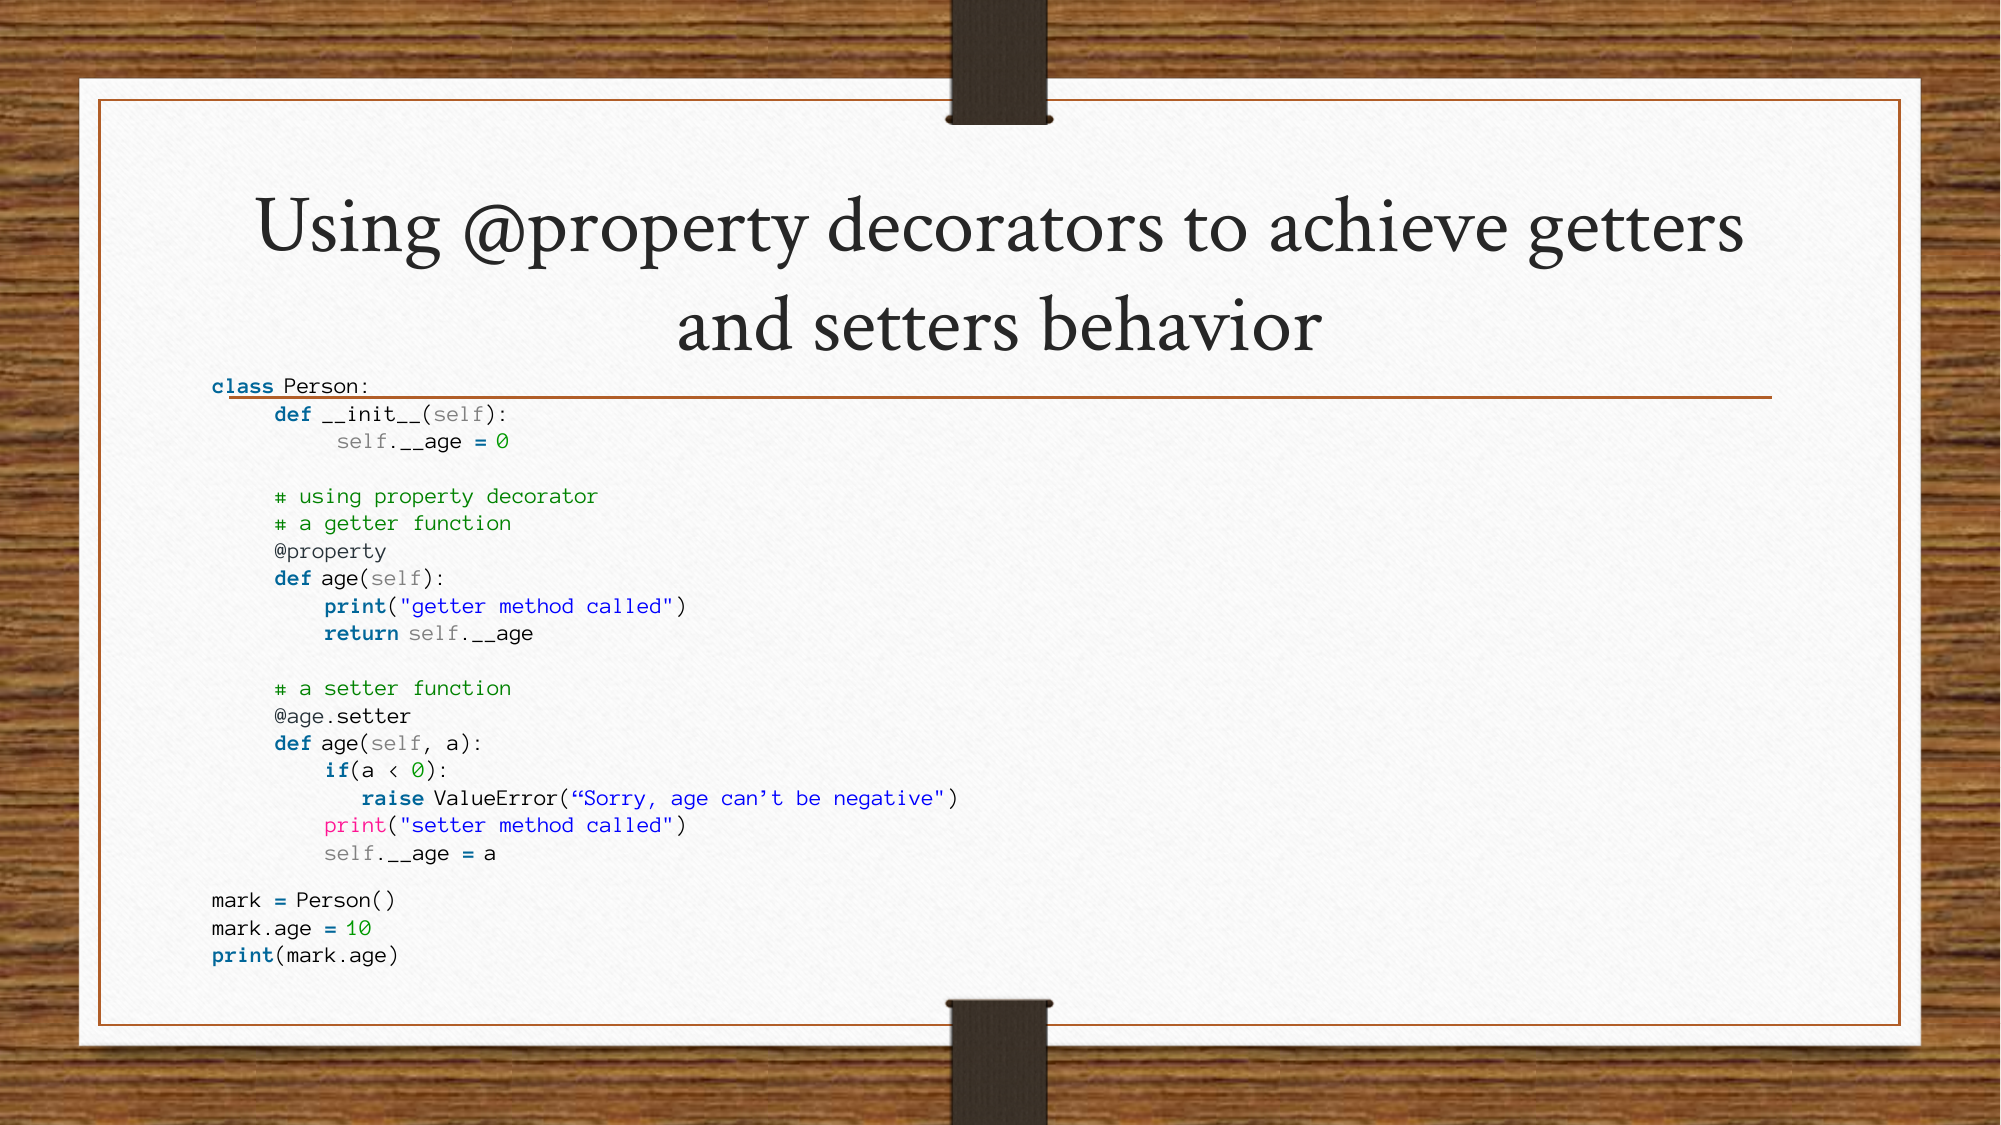

# Using @property decorators to achieve getters and setters behavior
class Person:
     def __init__(self):
          self.__age = 0

     # using property decorator
     # a getter function
     @property
     def age(self):
         print("getter method called")
         return self.__age

     # a setter function
     @age.setter
     def age(self, a):
         if(a < 0):
            raise ValueError(“Sorry, age can’t be negative")
         print("setter method called")
         self.__age = a

mark = Person()
mark.age = 10
print(mark.age)